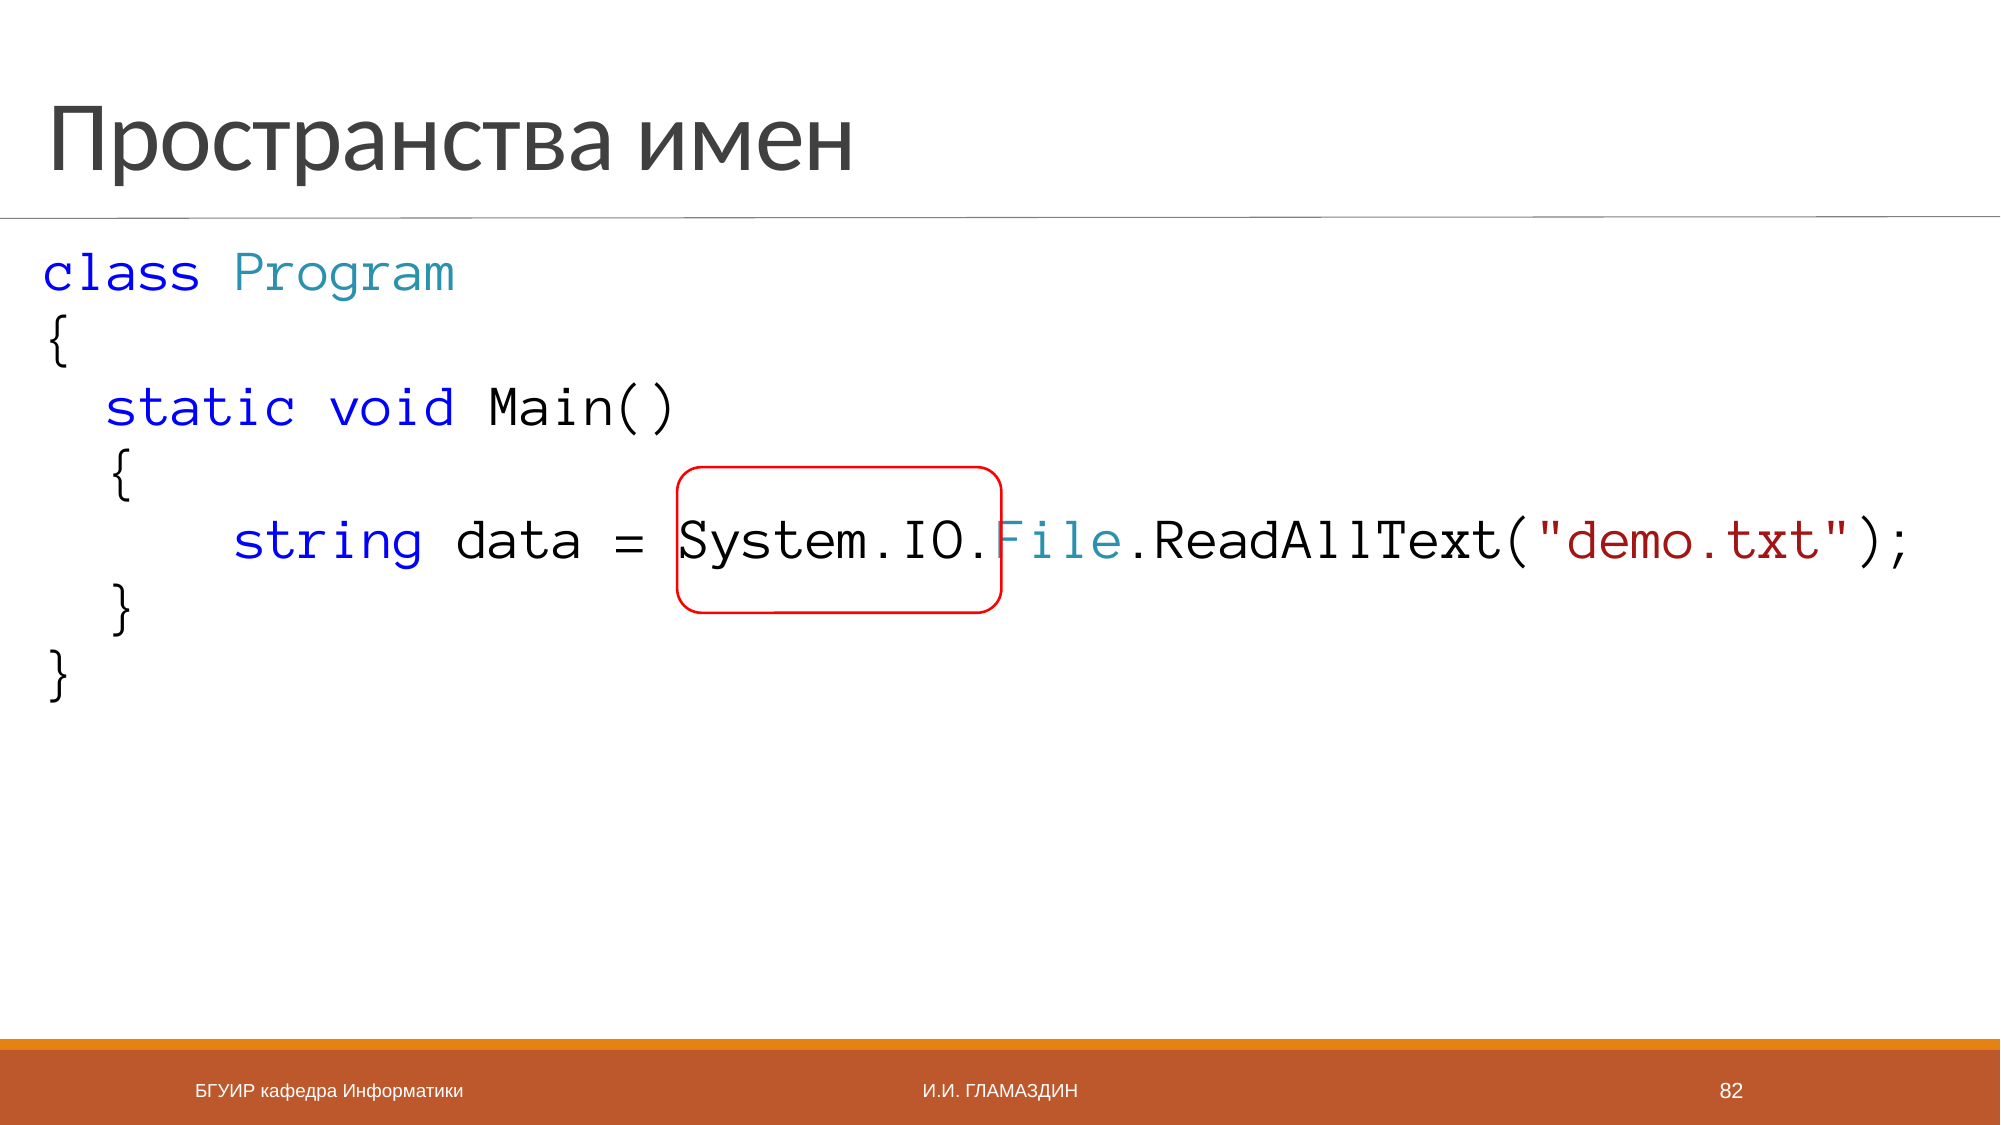

# Пространства имен
class Program
{
  static void Main()
  {
      string data = System.IO.File.ReadAllText("demo.txt");
  }
}

БГУИР кафедра Информатики
И.И. Гламаздин
82